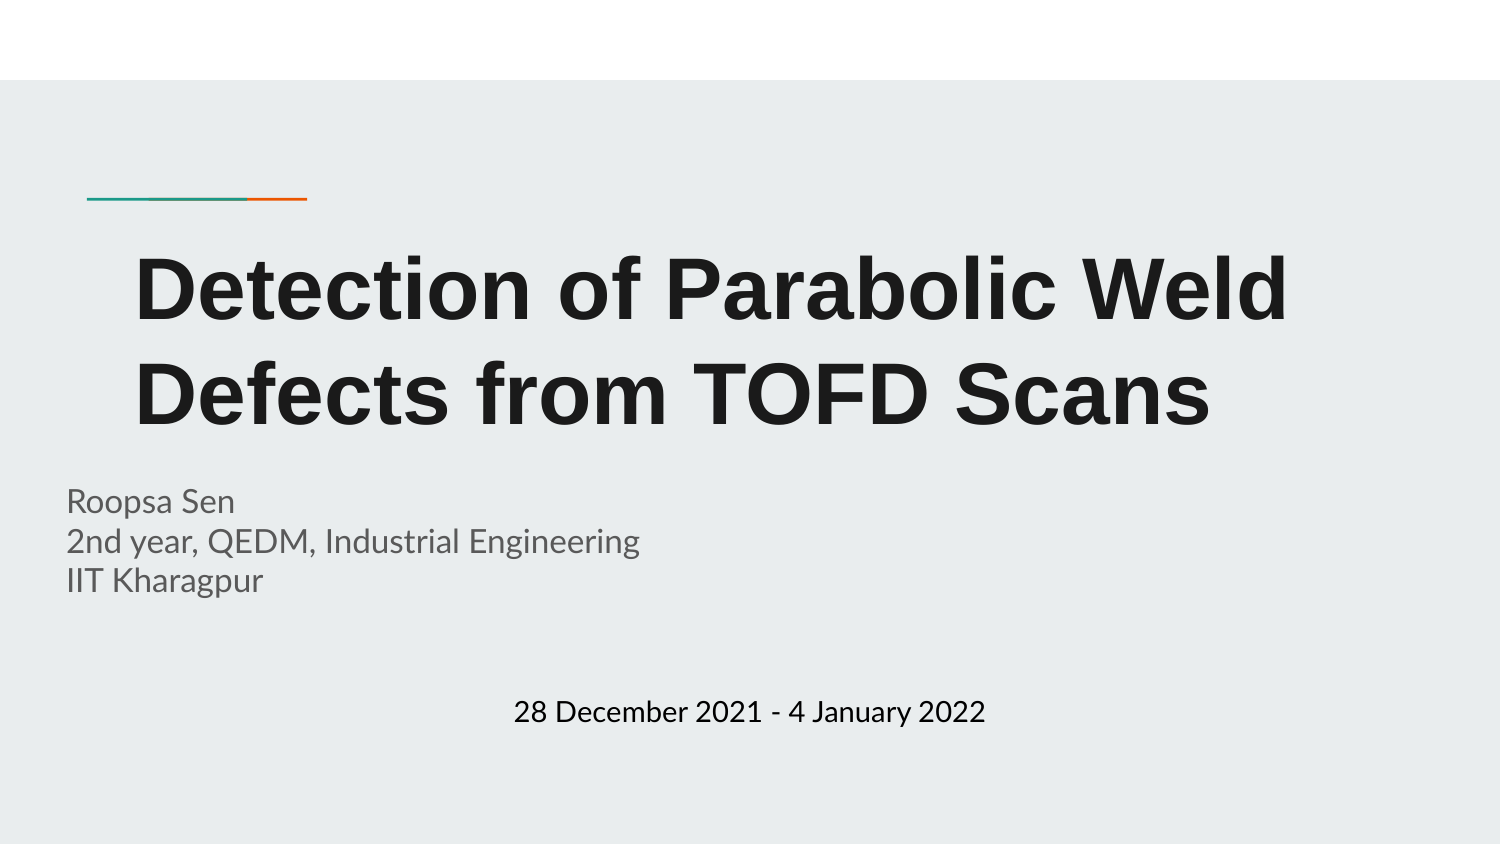

# Detection of Parabolic Weld Defects from TOFD Scans
Roopsa Sen
2nd year, QEDM, Industrial Engineering
IIT Kharagpur
28 December 2021 - 4 January 2022